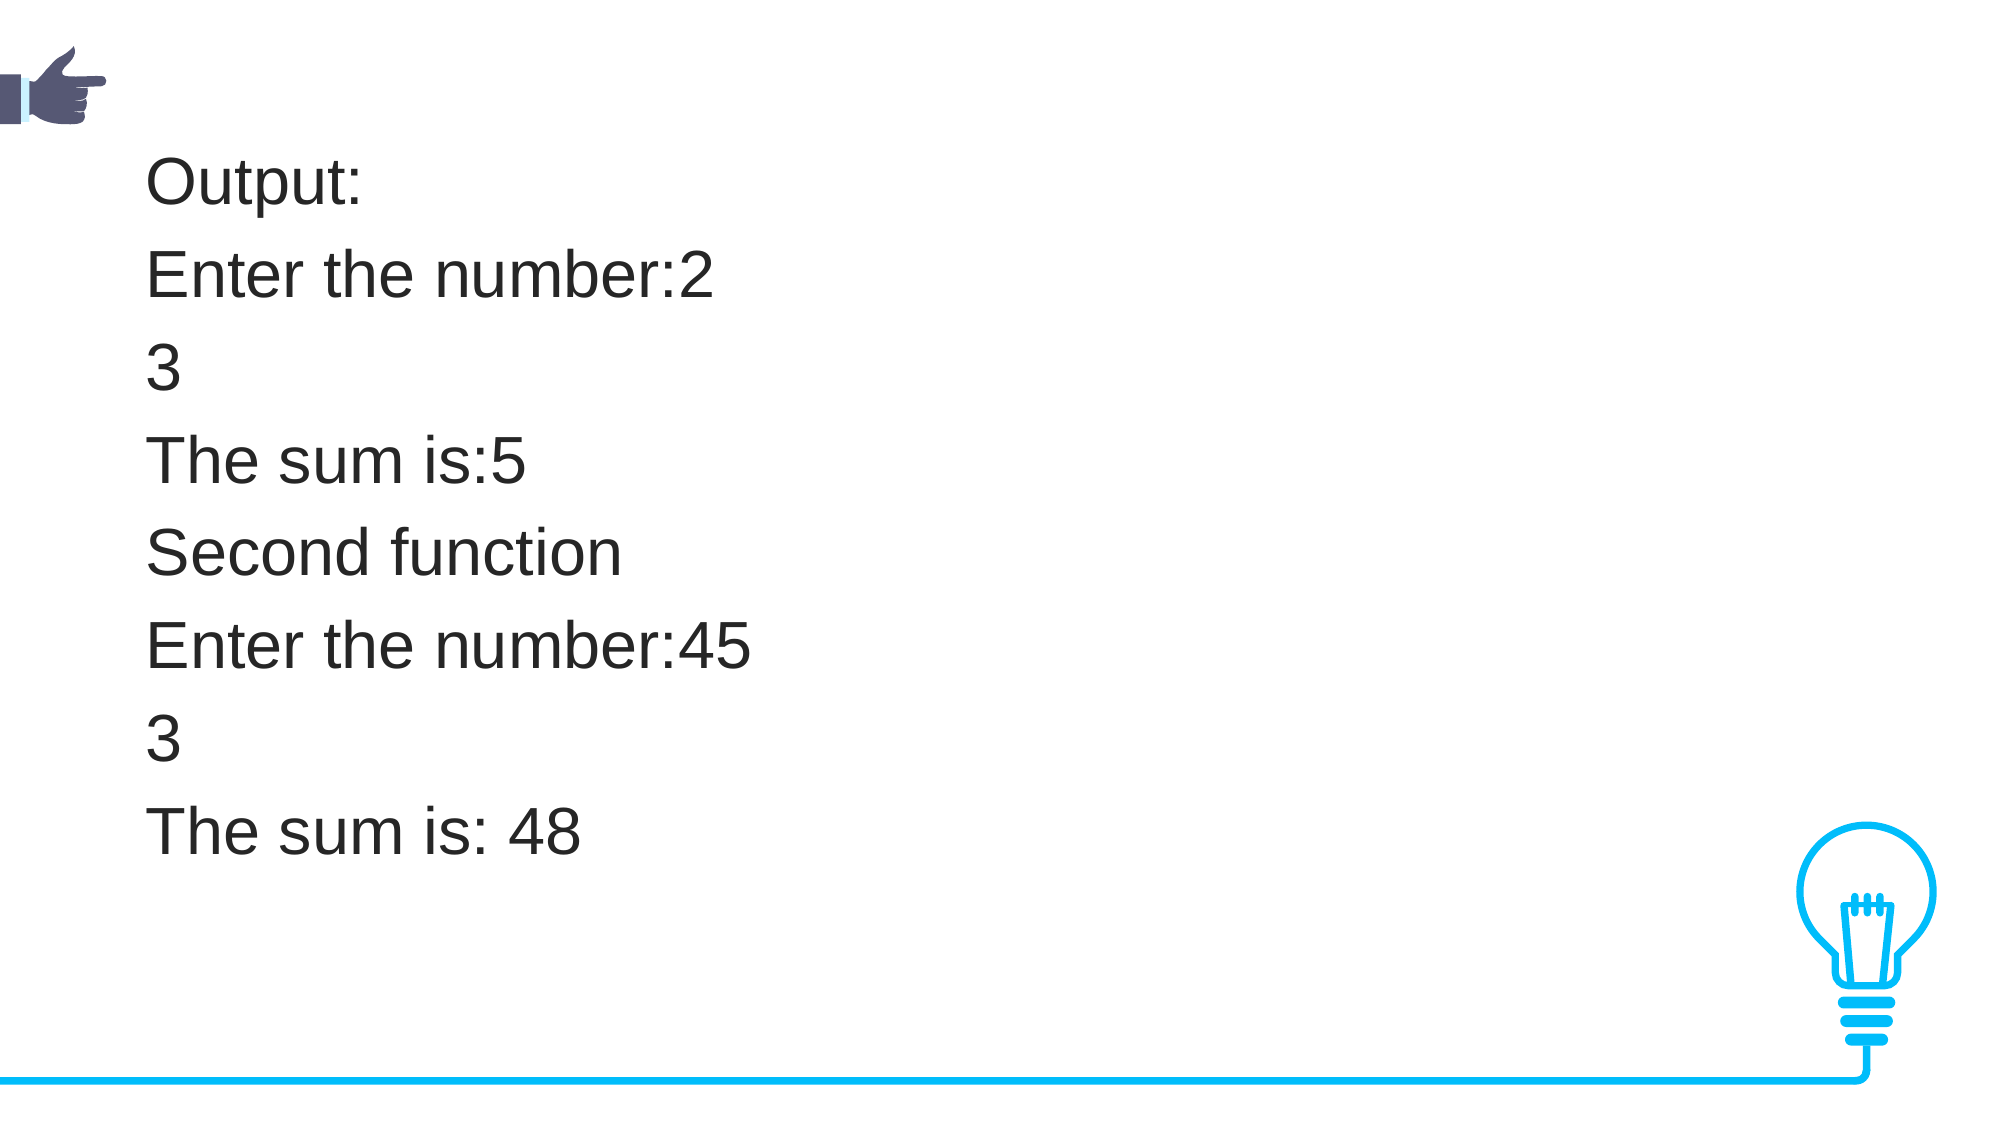

Output:
Enter the number:2
3
The sum is:5
Second function
Enter the number:45
3
The sum is: 48